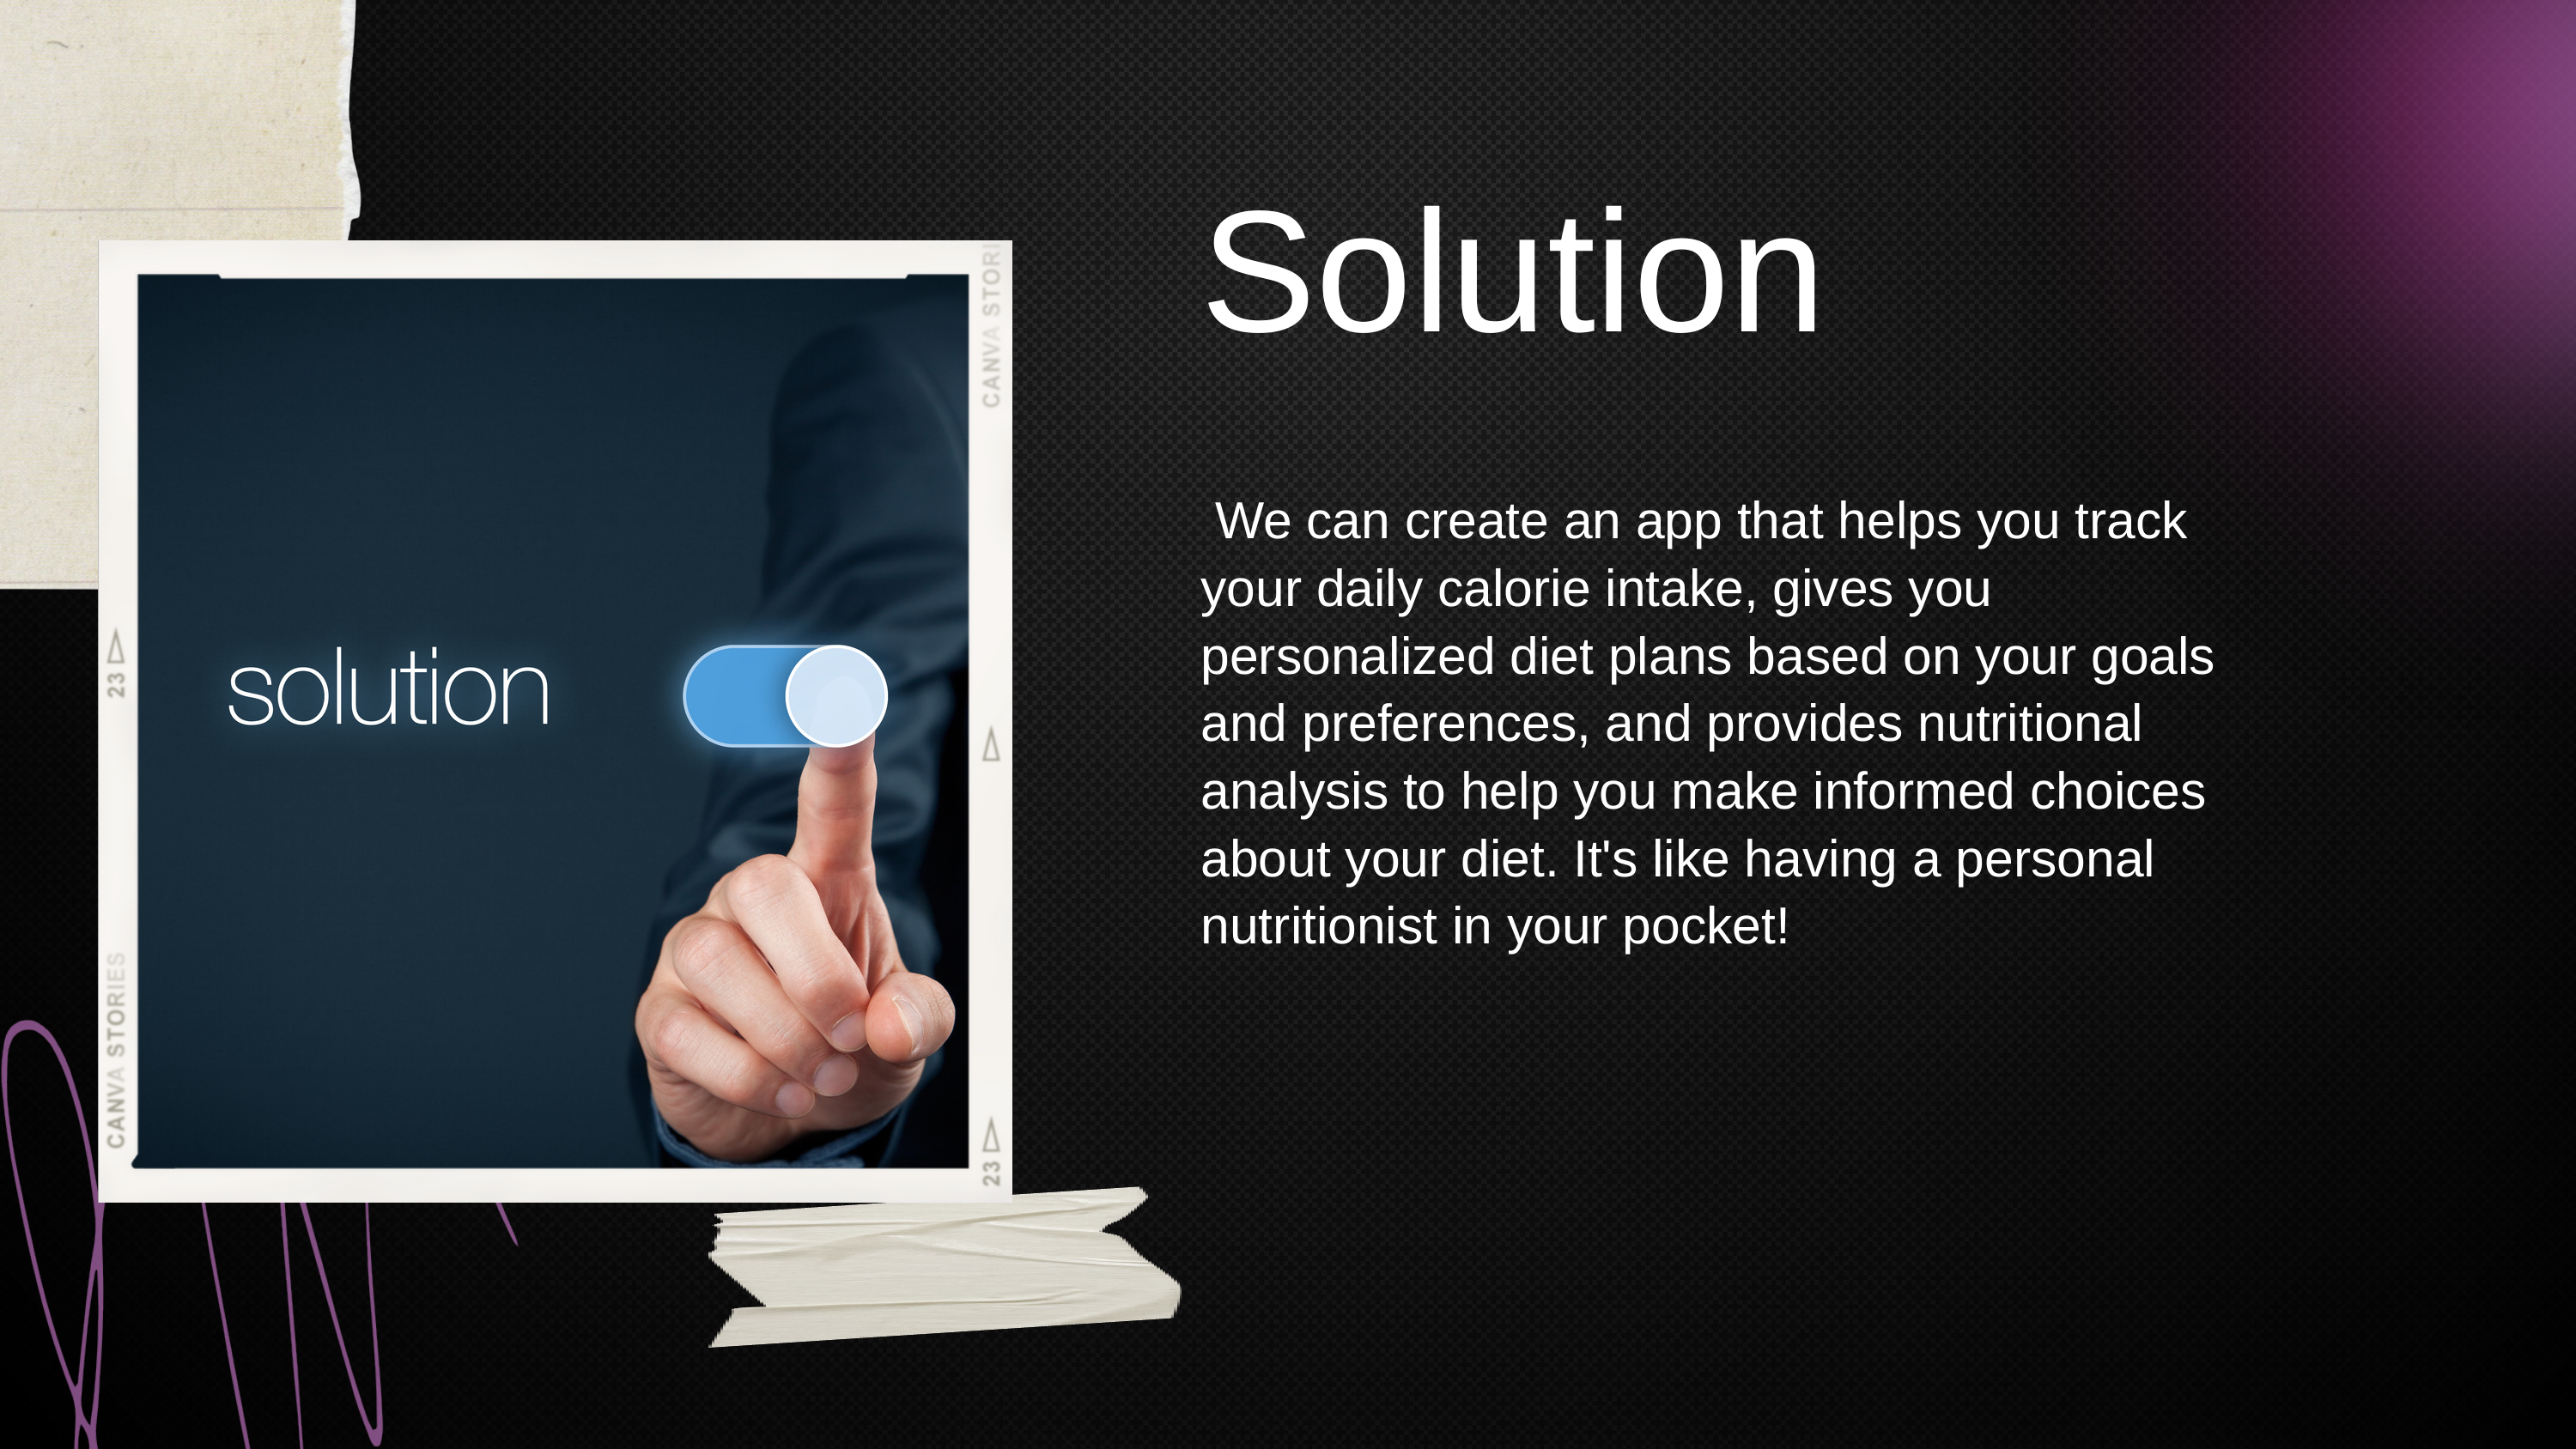

Solution
 We can create an app that helps you track your daily calorie intake, gives you personalized diet plans based on your goals and preferences, and provides nutritional analysis to help you make informed choices about your diet. It's like having a personal nutritionist in your pocket!